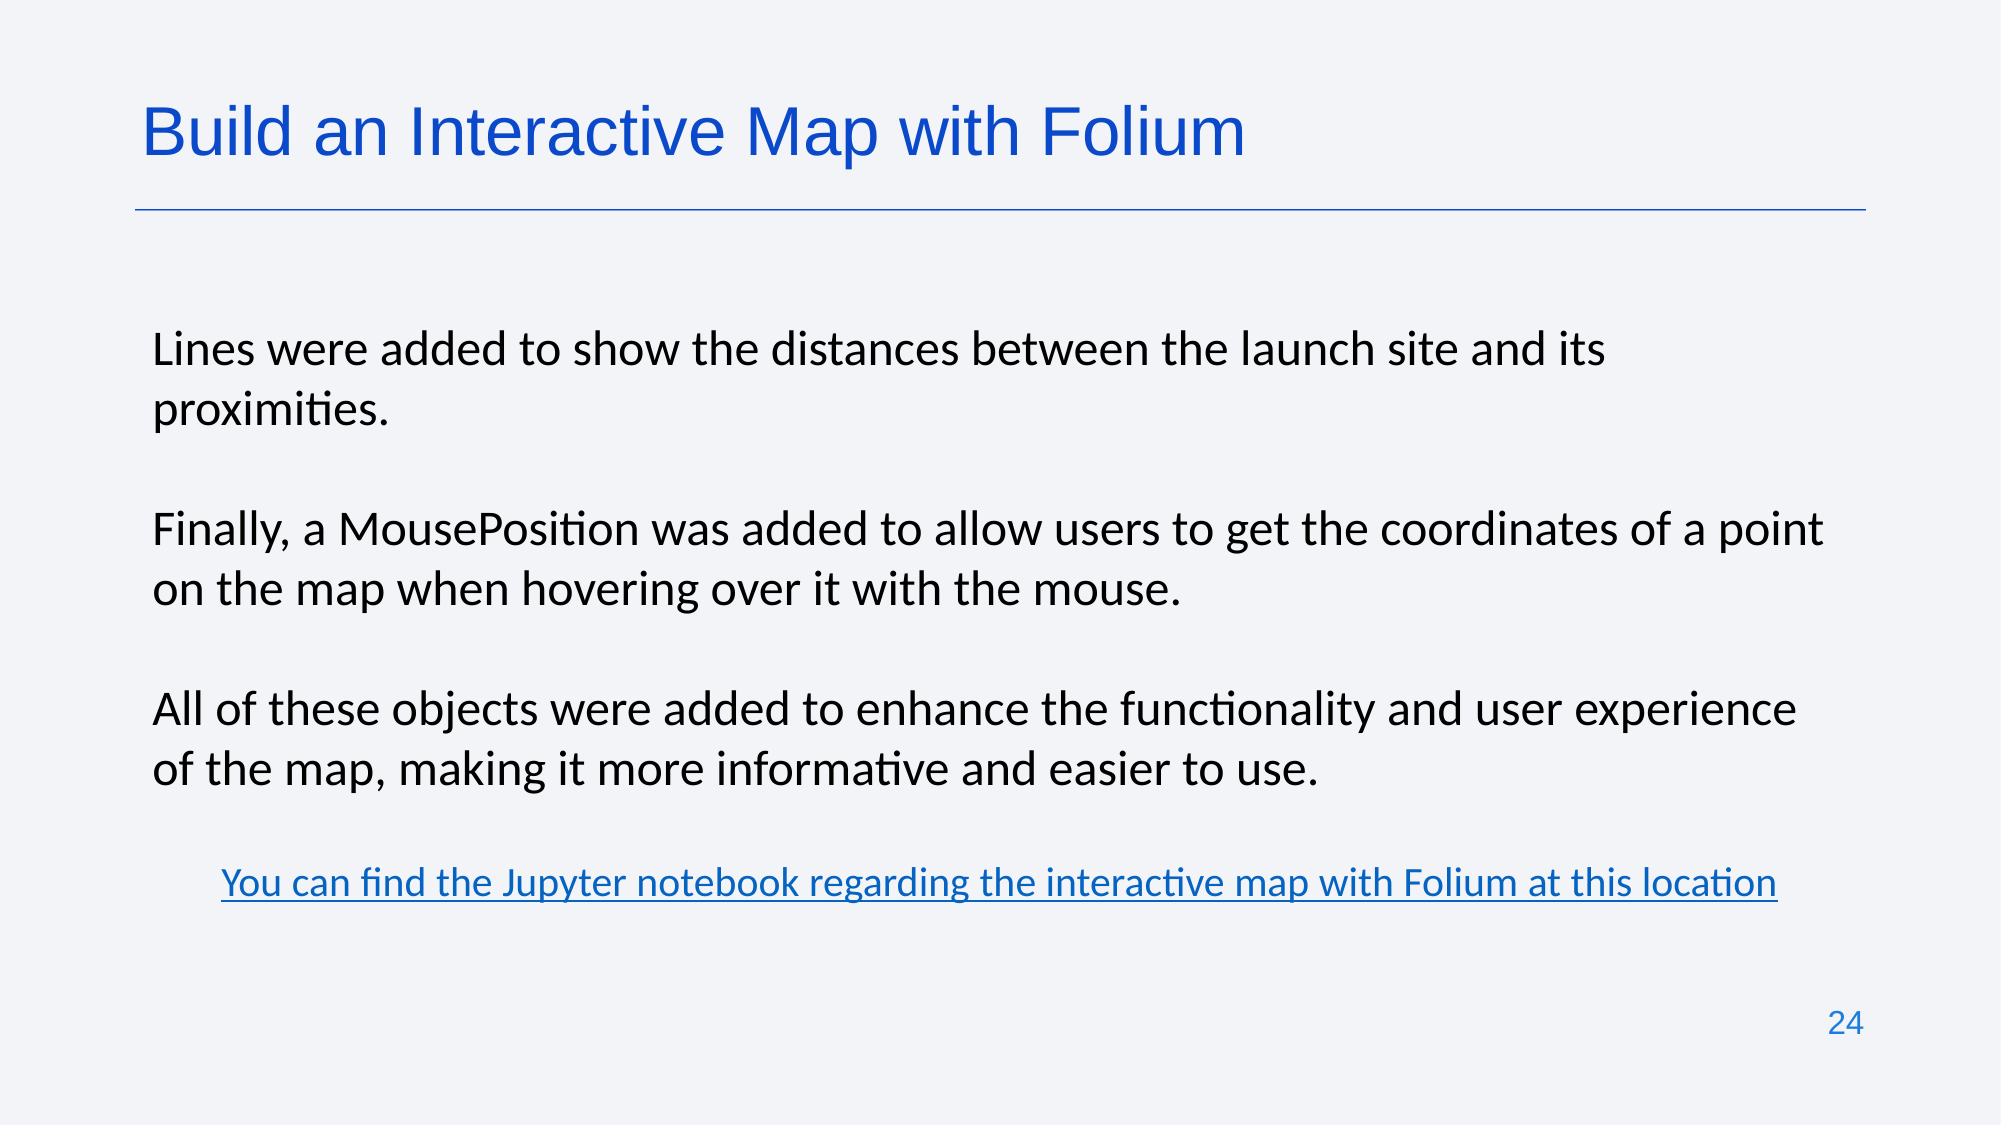

Build an Interactive Map with Folium
Lines were added to show the distances between the launch site and its proximities.

Finally, a MousePosition was added to allow users to get the coordinates of a point on the map when hovering over it with the mouse.

All of these objects were added to enhance the functionality and user experience of the map, making it more informative and easier to use.

You can find the Jupyter notebook regarding the interactive map with Folium at this location

24